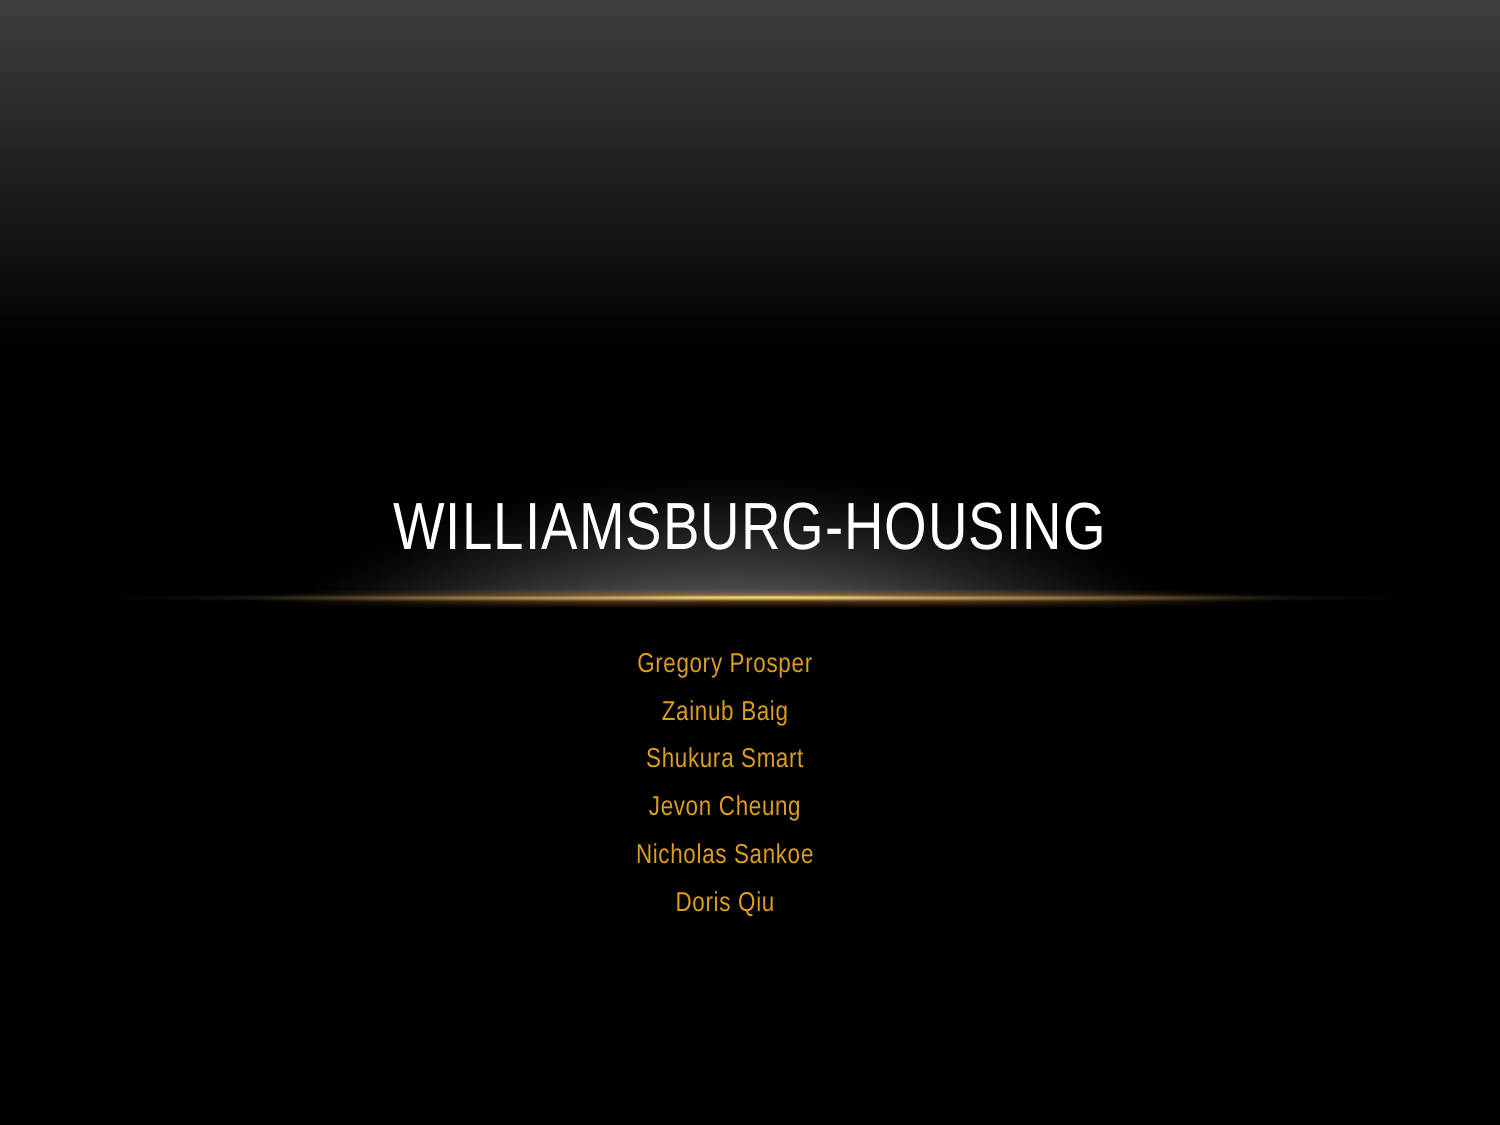

# Williamsburg-Housing
Gregory Prosper
Zainub Baig
Shukura Smart
Jevon Cheung
Nicholas Sankoe
Doris Qiu